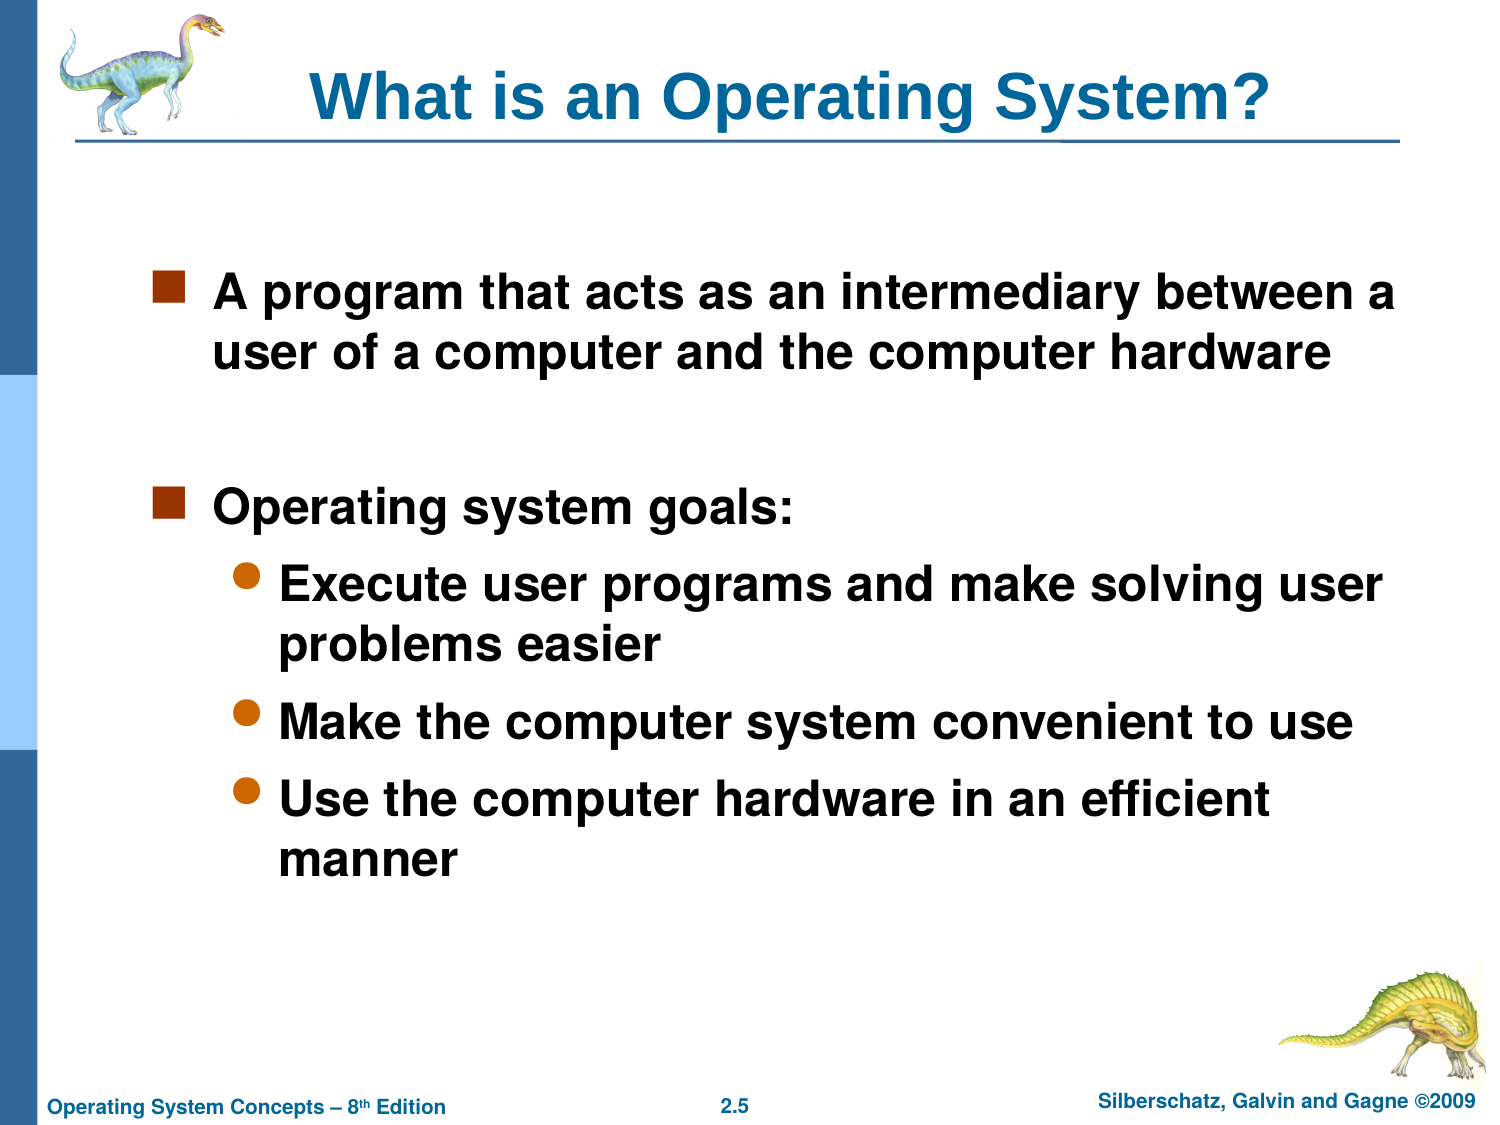

What is an Operating System?
A program that acts as an intermediary between a user of a computer and the computer hardware

Operating system goals:
Execute user programs and make solving user problems easier
Make the computer system convenient to use
Use the computer hardware in an efficient manner